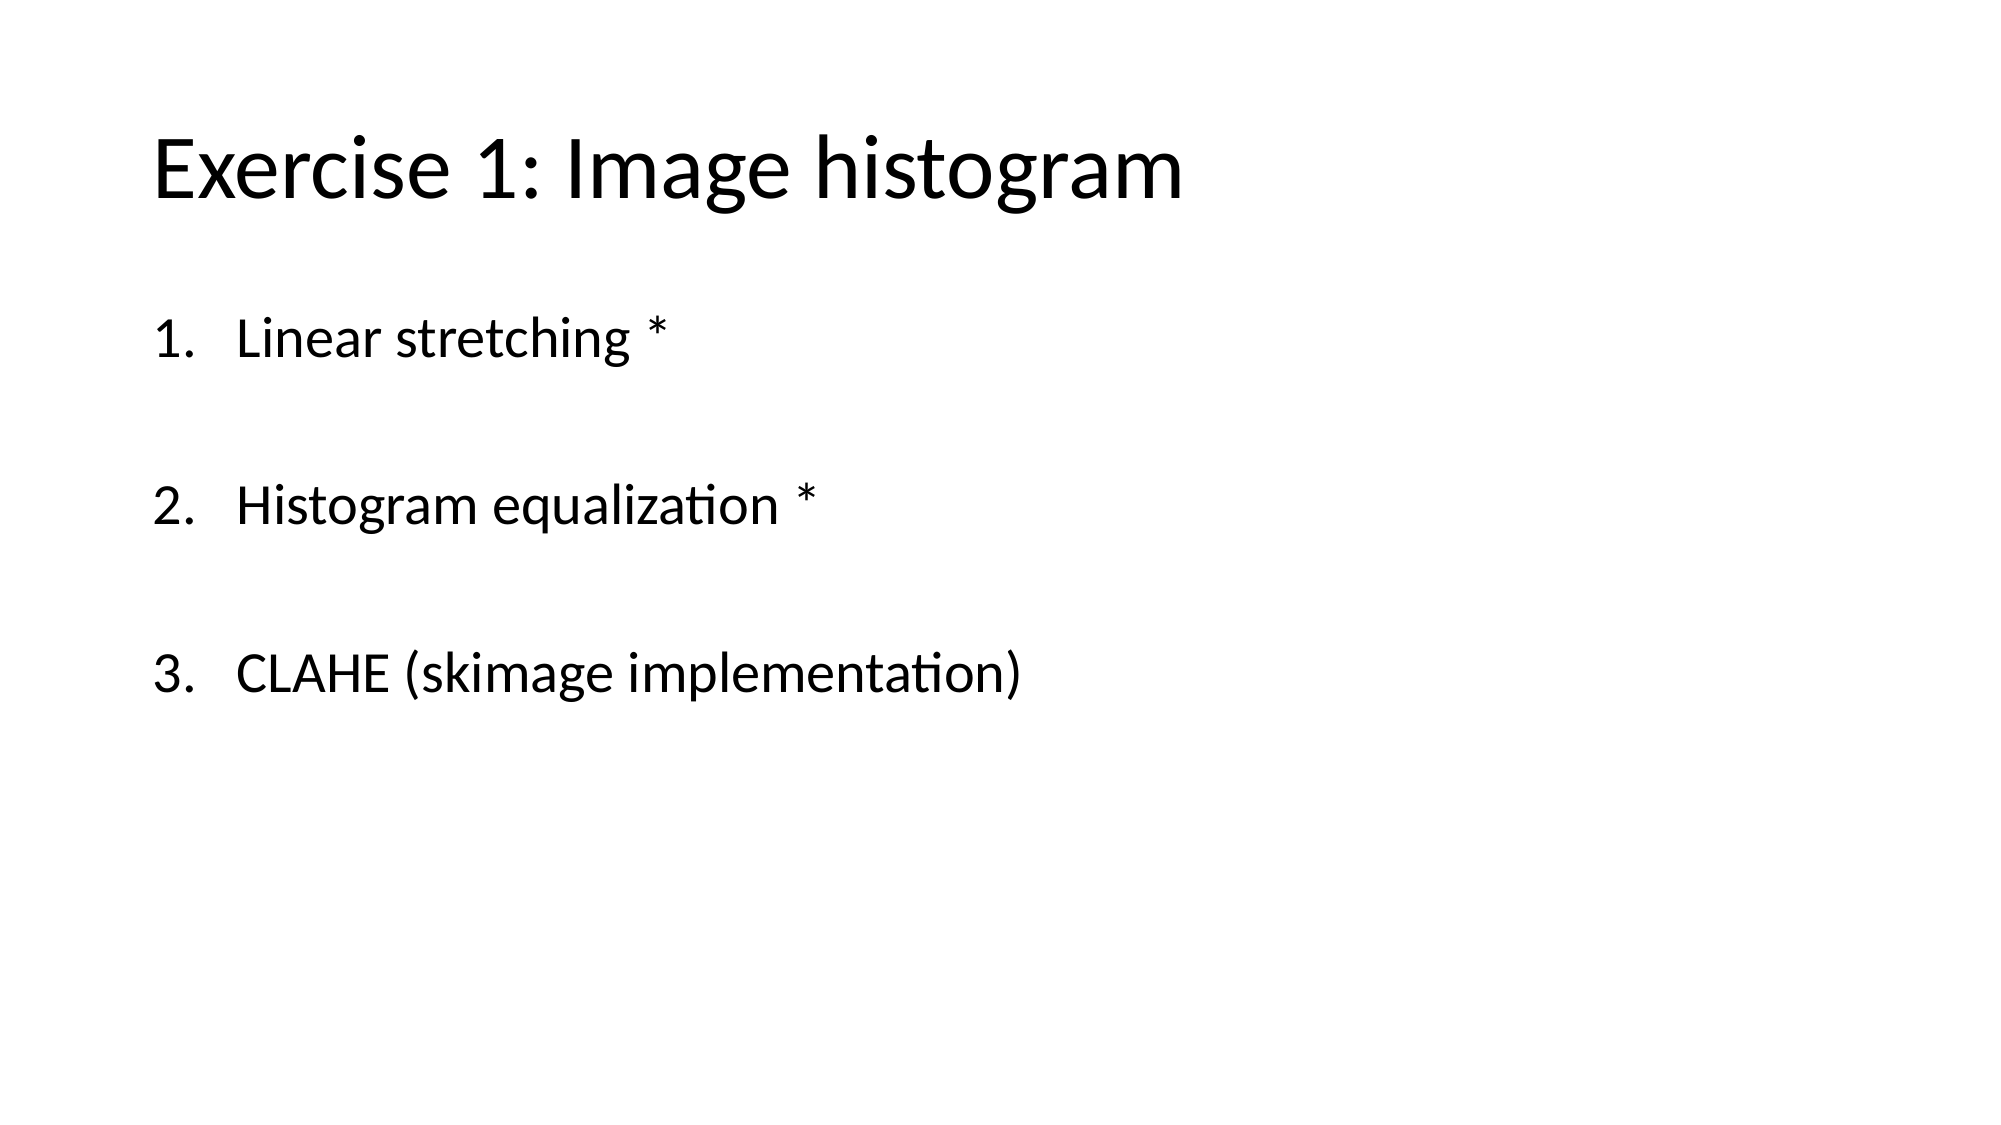

# Exercise 1: Image histogram
Linear stretching *

Histogram equalization *

CLAHE (skimage implementation)